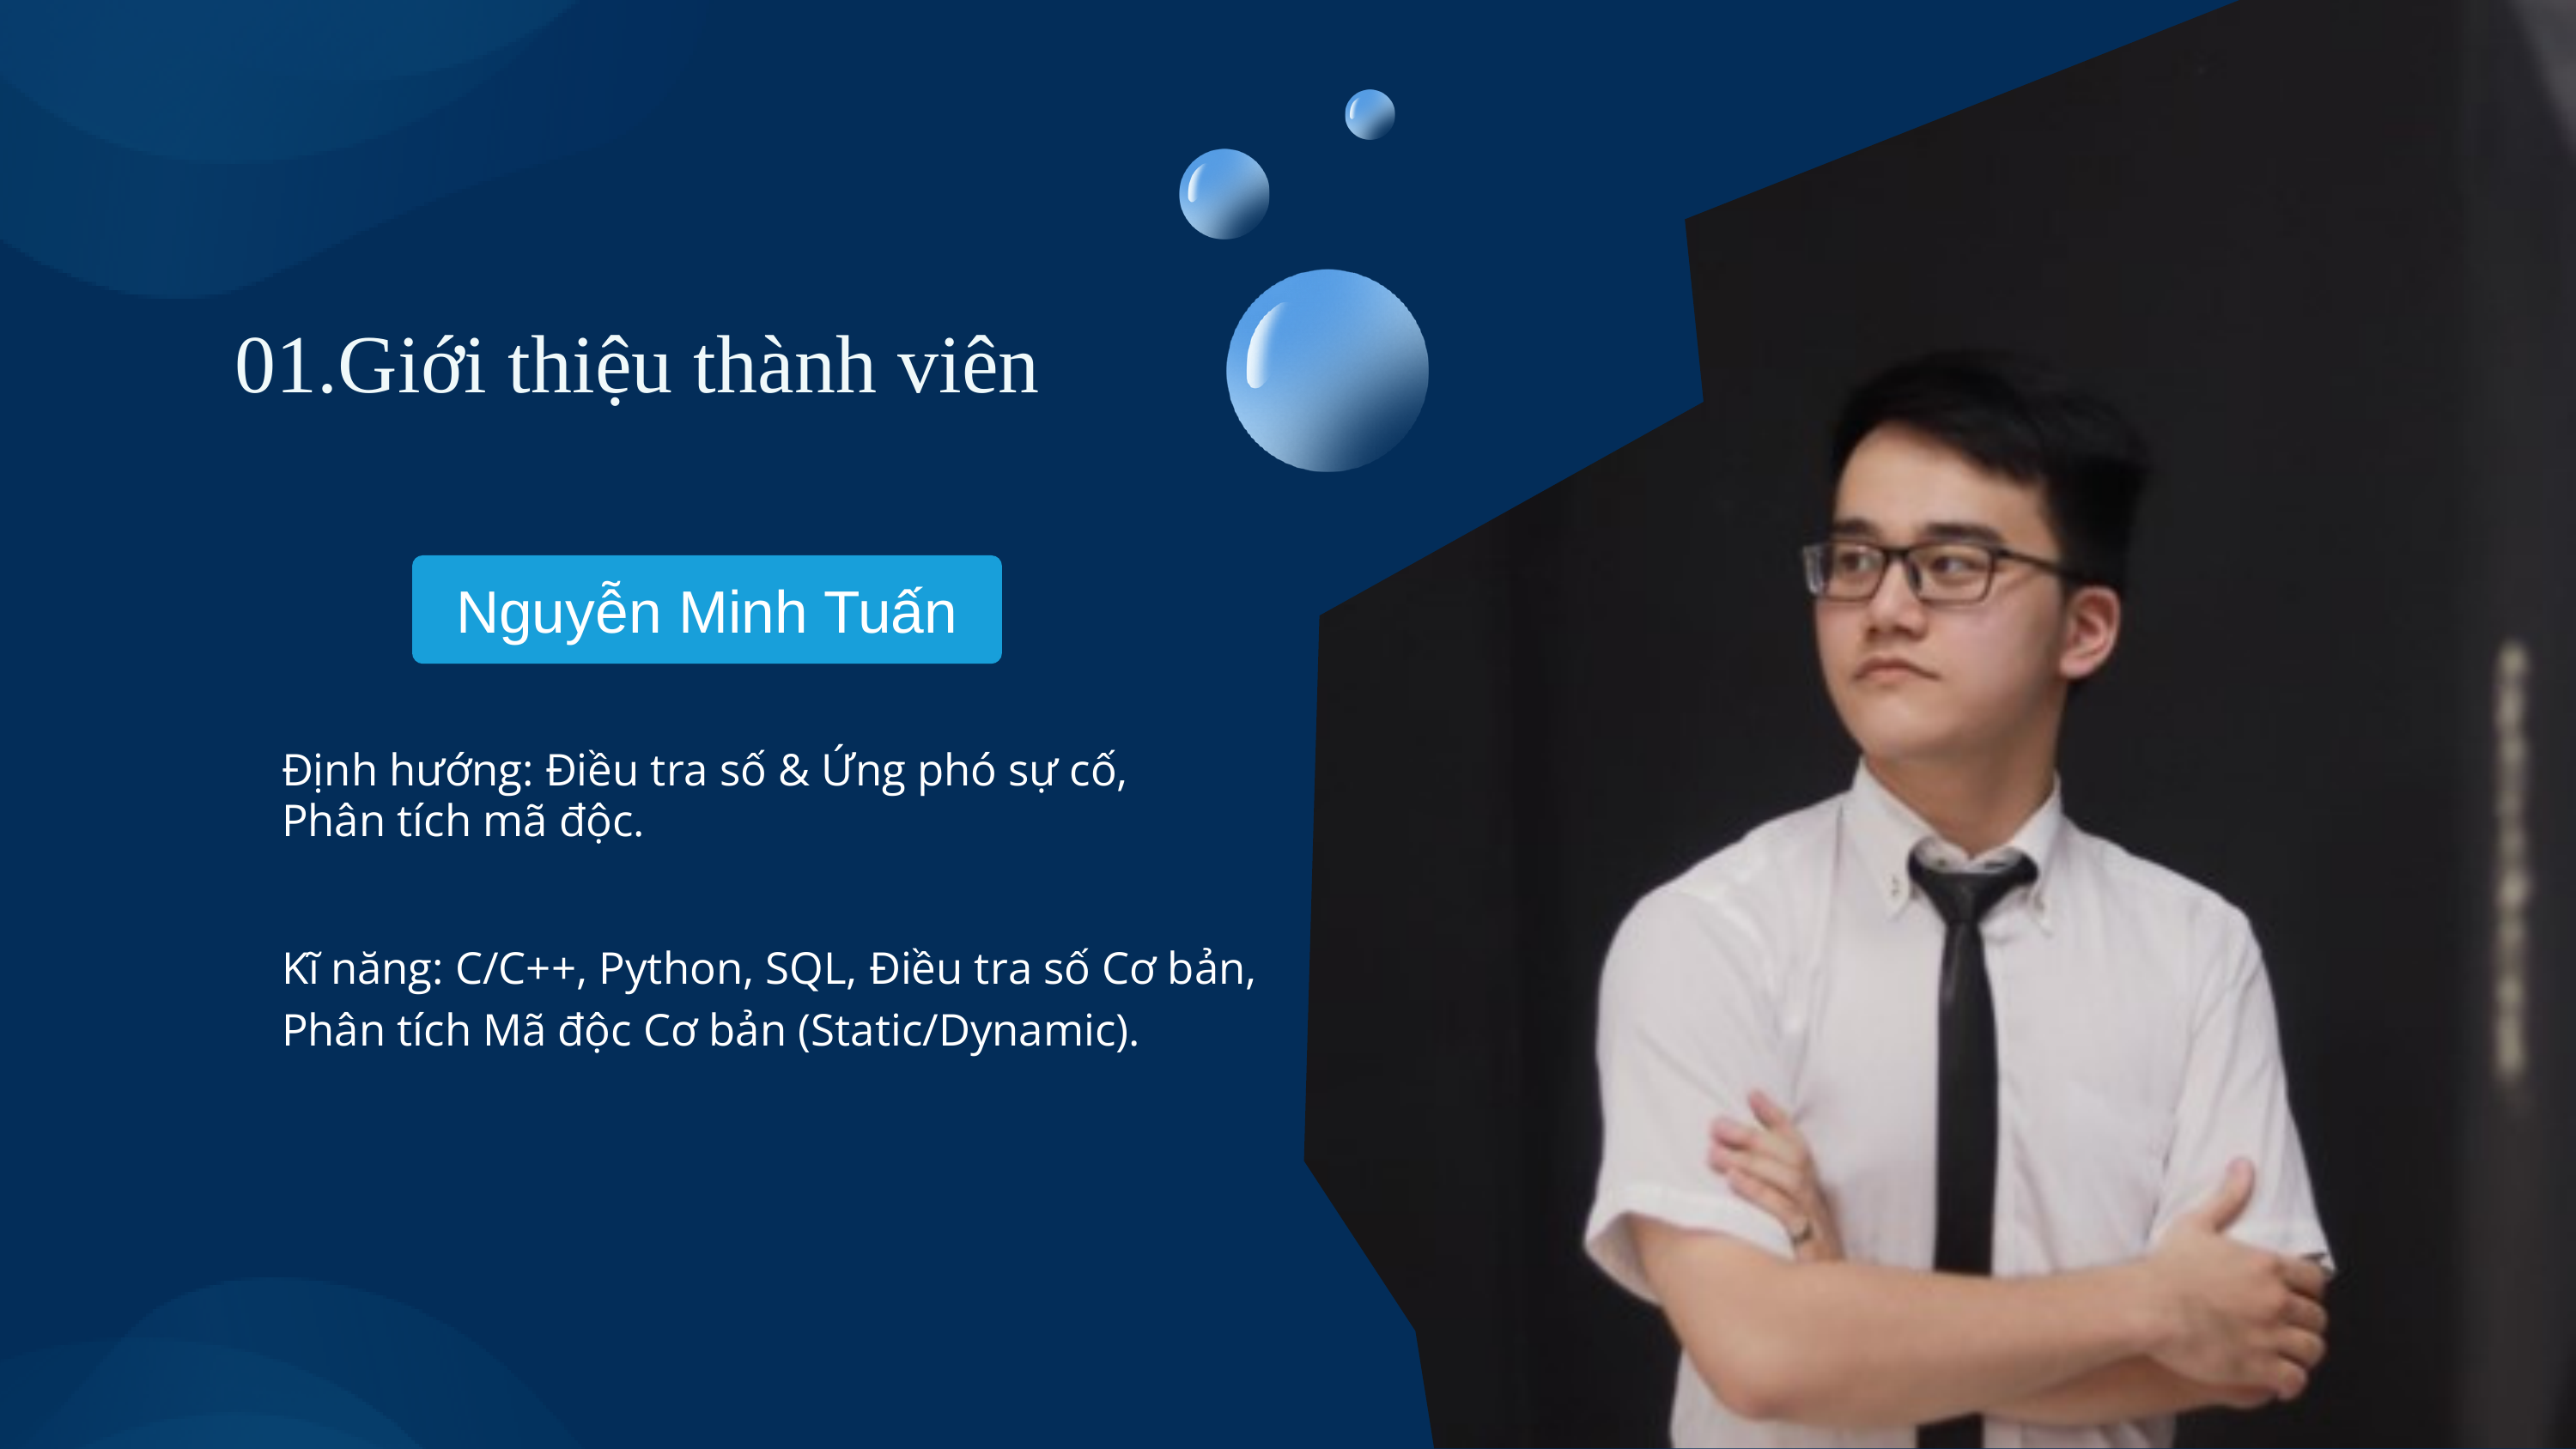

01.Giới thiệu thành viên

Nguyễn Minh Tuấn
Định hướng: Điều tra số & Ứng phó sự cố, Phân tích mã độc.

Kĩ năng: C/C++, Python, SQL, Điều tra số Cơ bản, Phân tích Mã độc Cơ bản (Static/Dynamic).